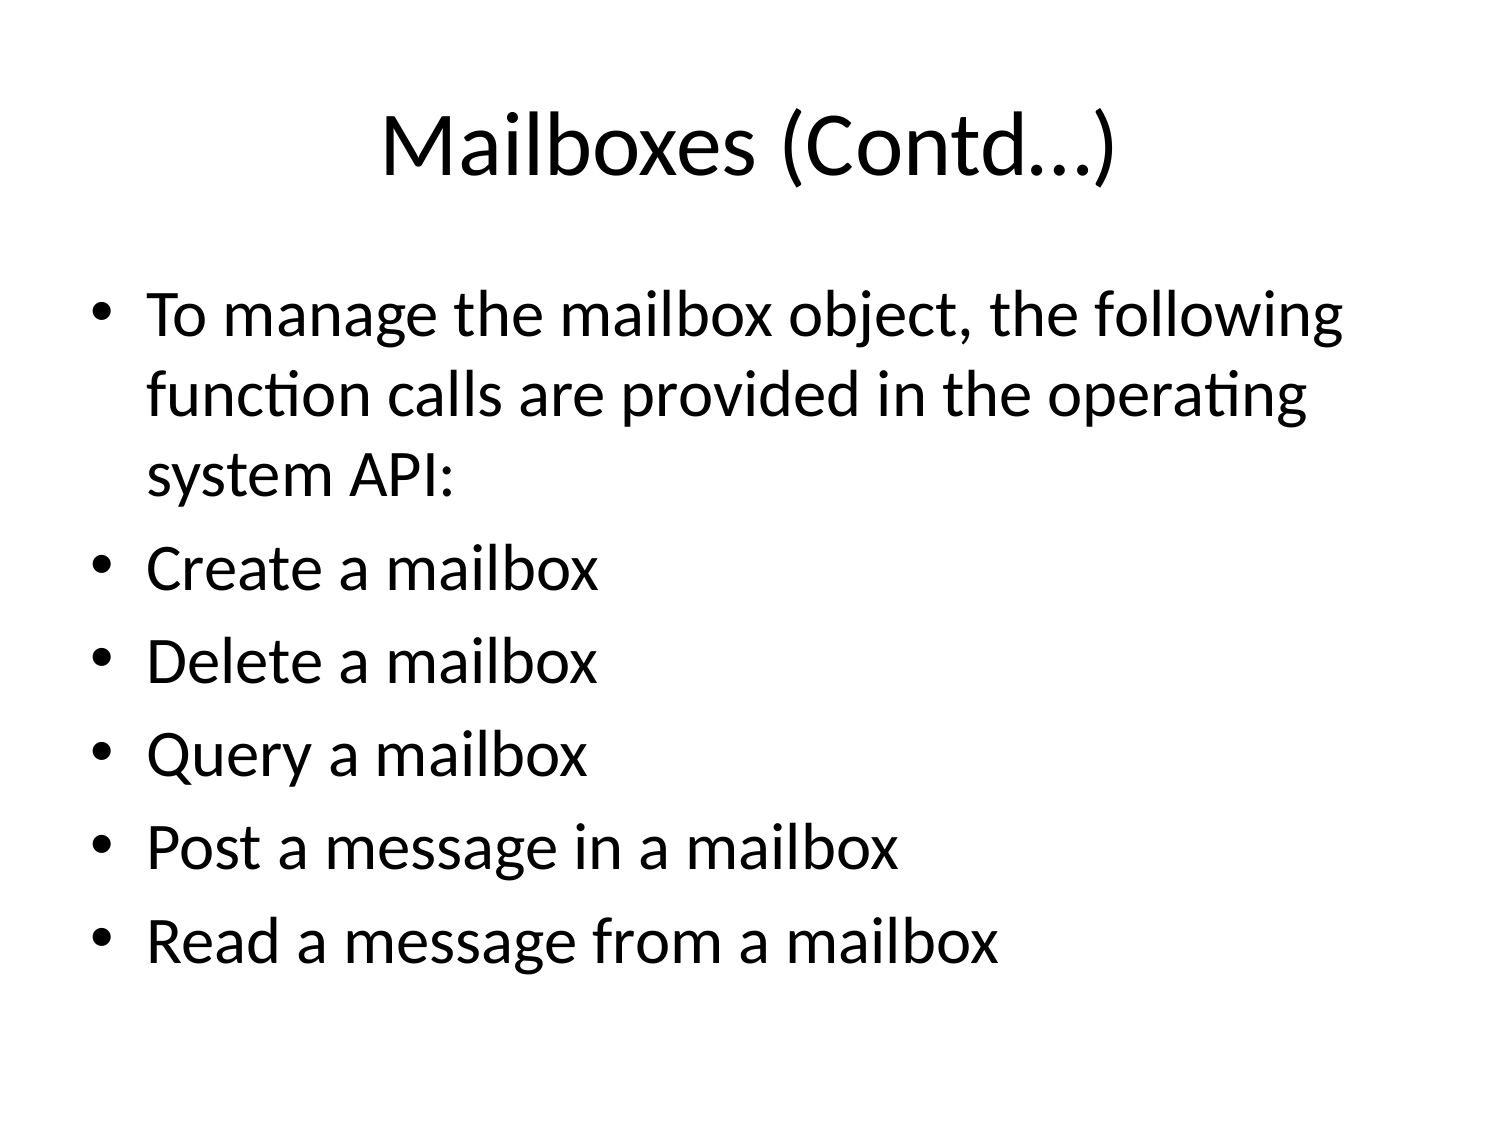

# Mailboxes (Contd…)
To manage the mailbox object, the following function calls are provided in the operating system API:
Create a mailbox
Delete a mailbox
Query a mailbox
Post a message in a mailbox
Read a message from a mailbox